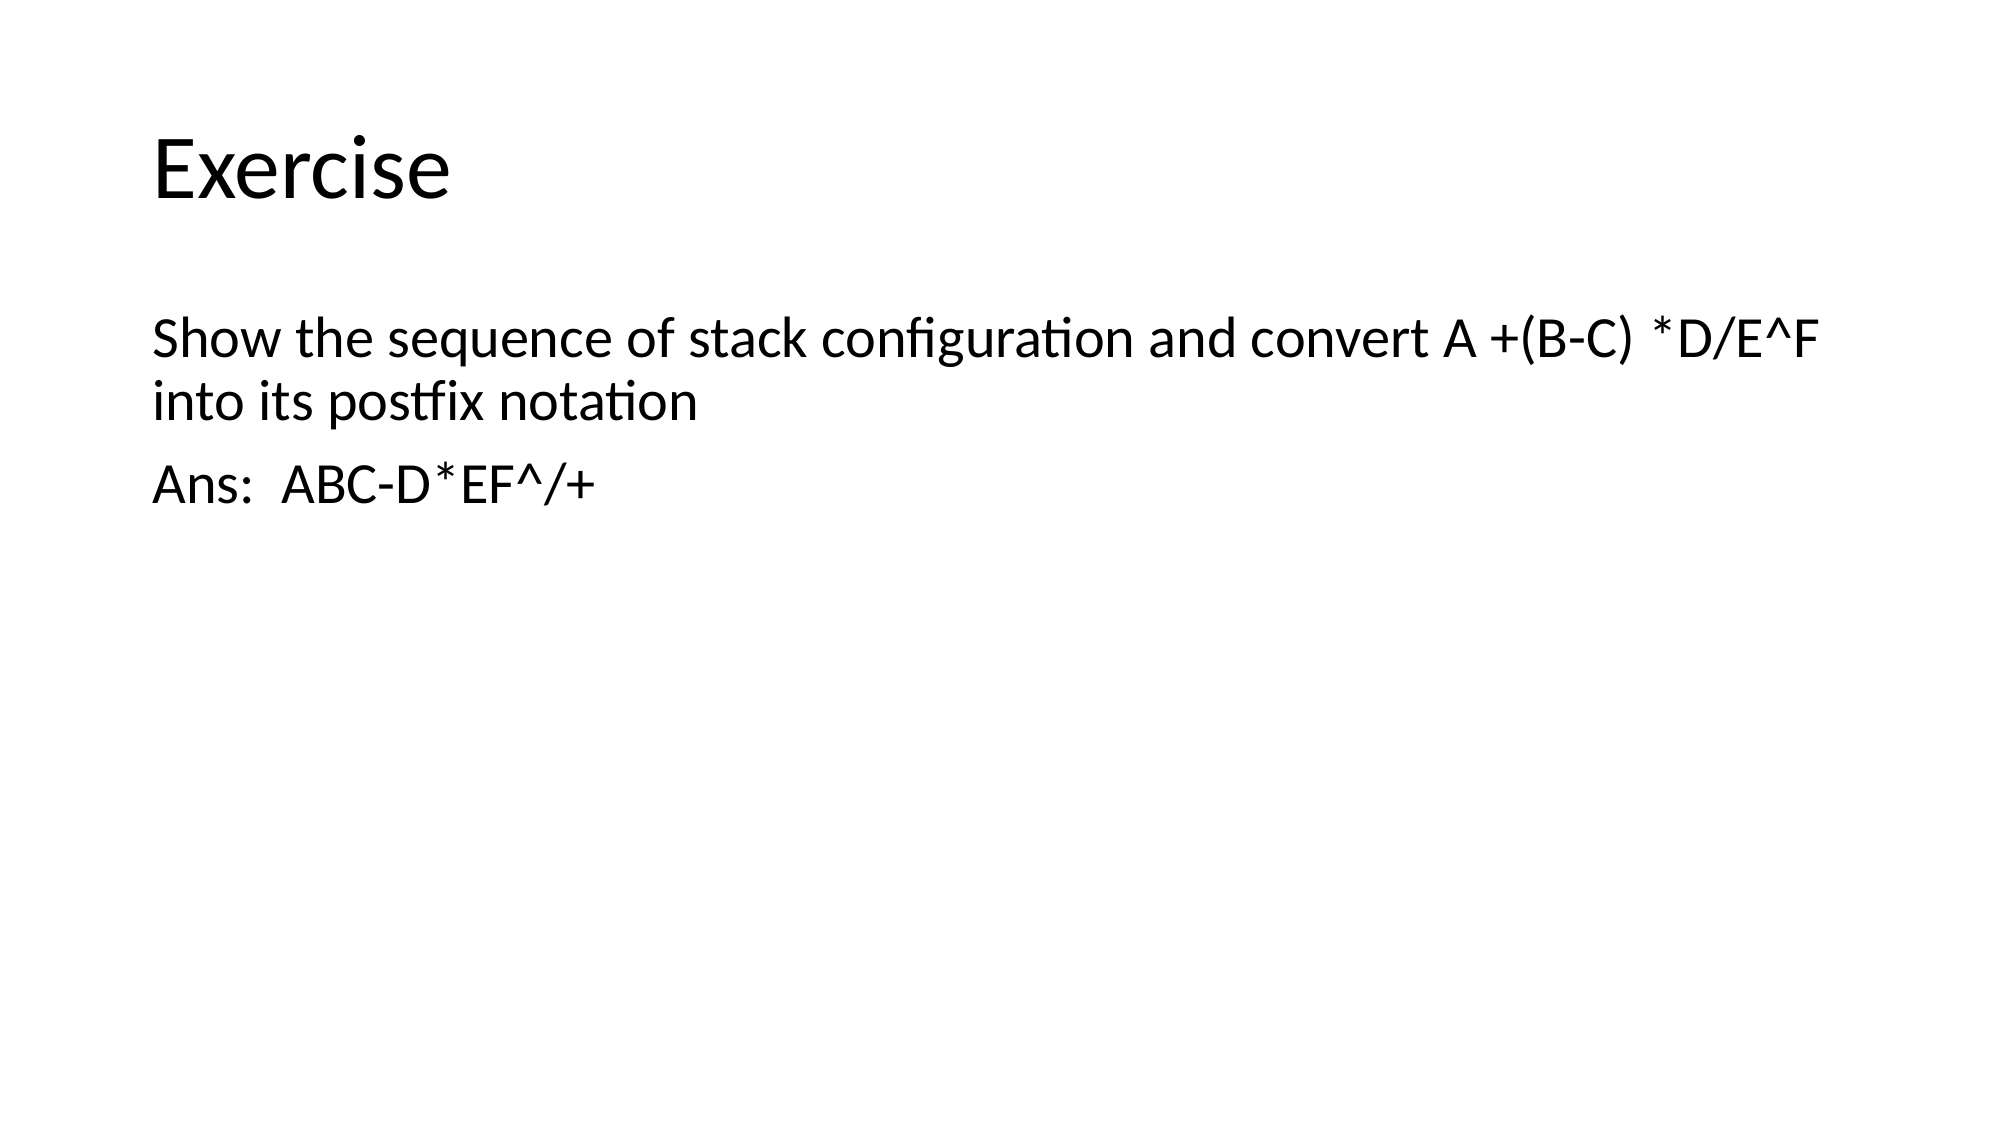

# Exercise
Show the sequence of stack configuration and convert A +(B-C) *D/E^F into its postfix notation
Ans:  ABC-D*EF^/+